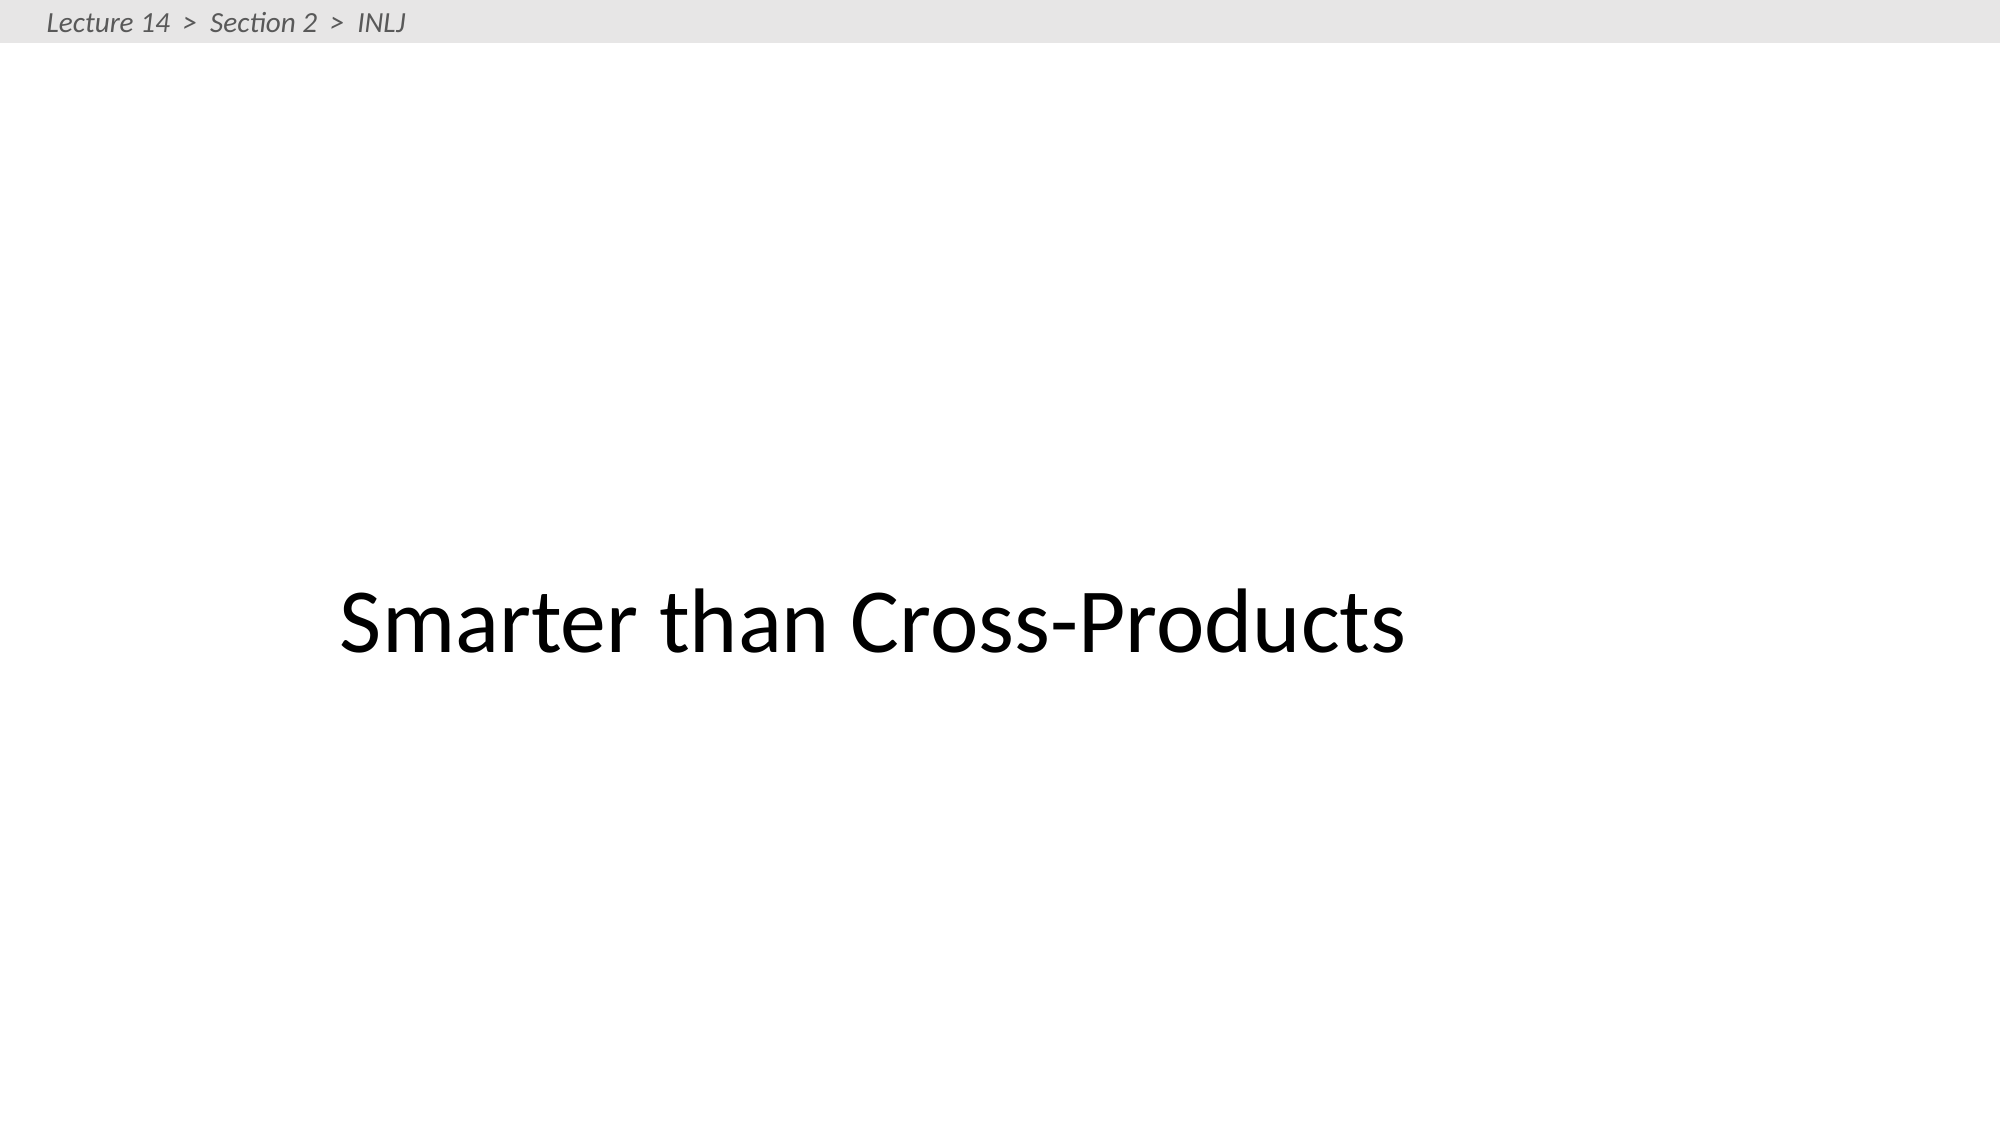

Lecture 14  >  Section 2  >  INLJ
# Smarter than Cross-Products